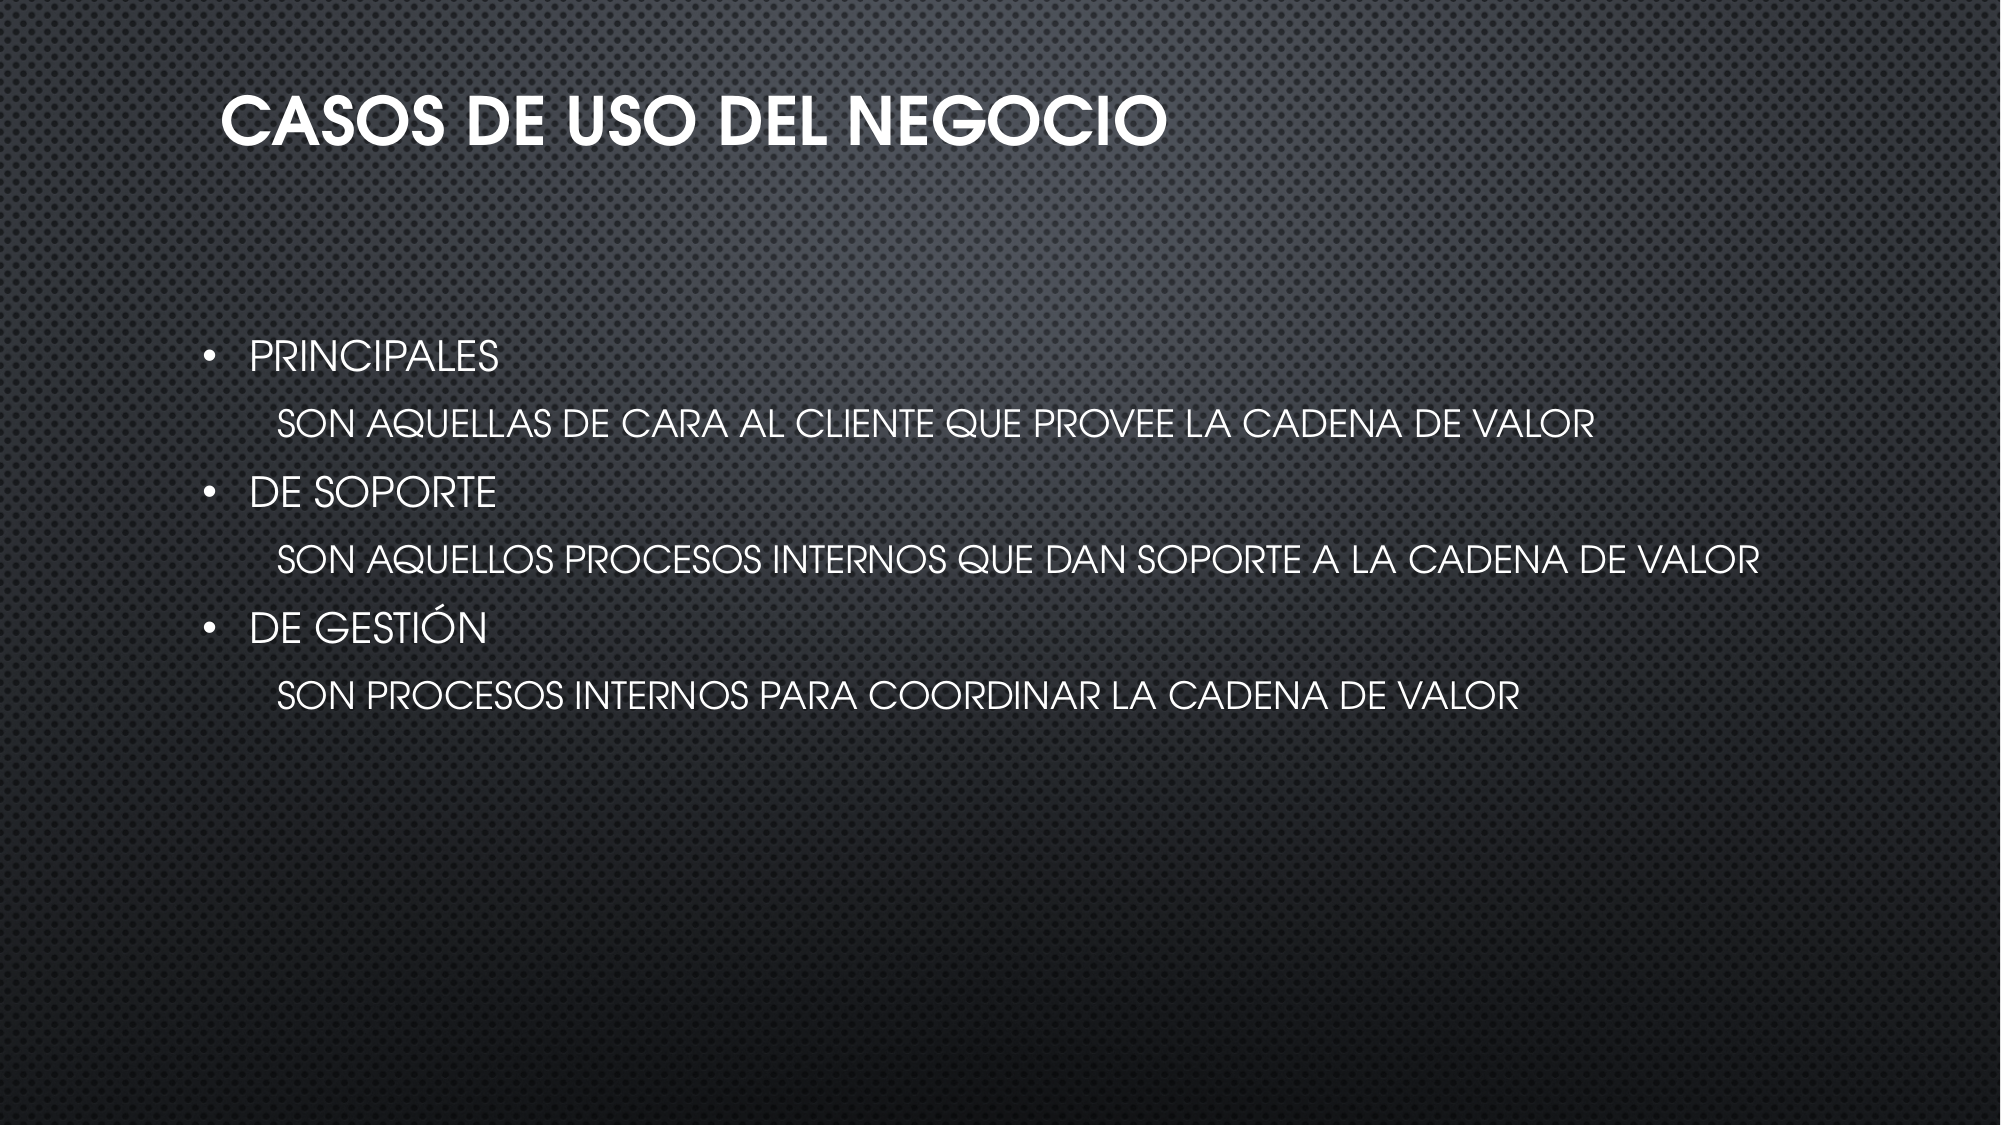

# CASOS DE USO Del negocio
PRINCIPALES
Son aquellas de cara al cliente que provee la cadena de valor
DE SOPORTE
Son aquellos procesos internos que dan soporte a la cadena de valor
DE GESTIÓN
Son procesos internos para coordinar la cadena de valor